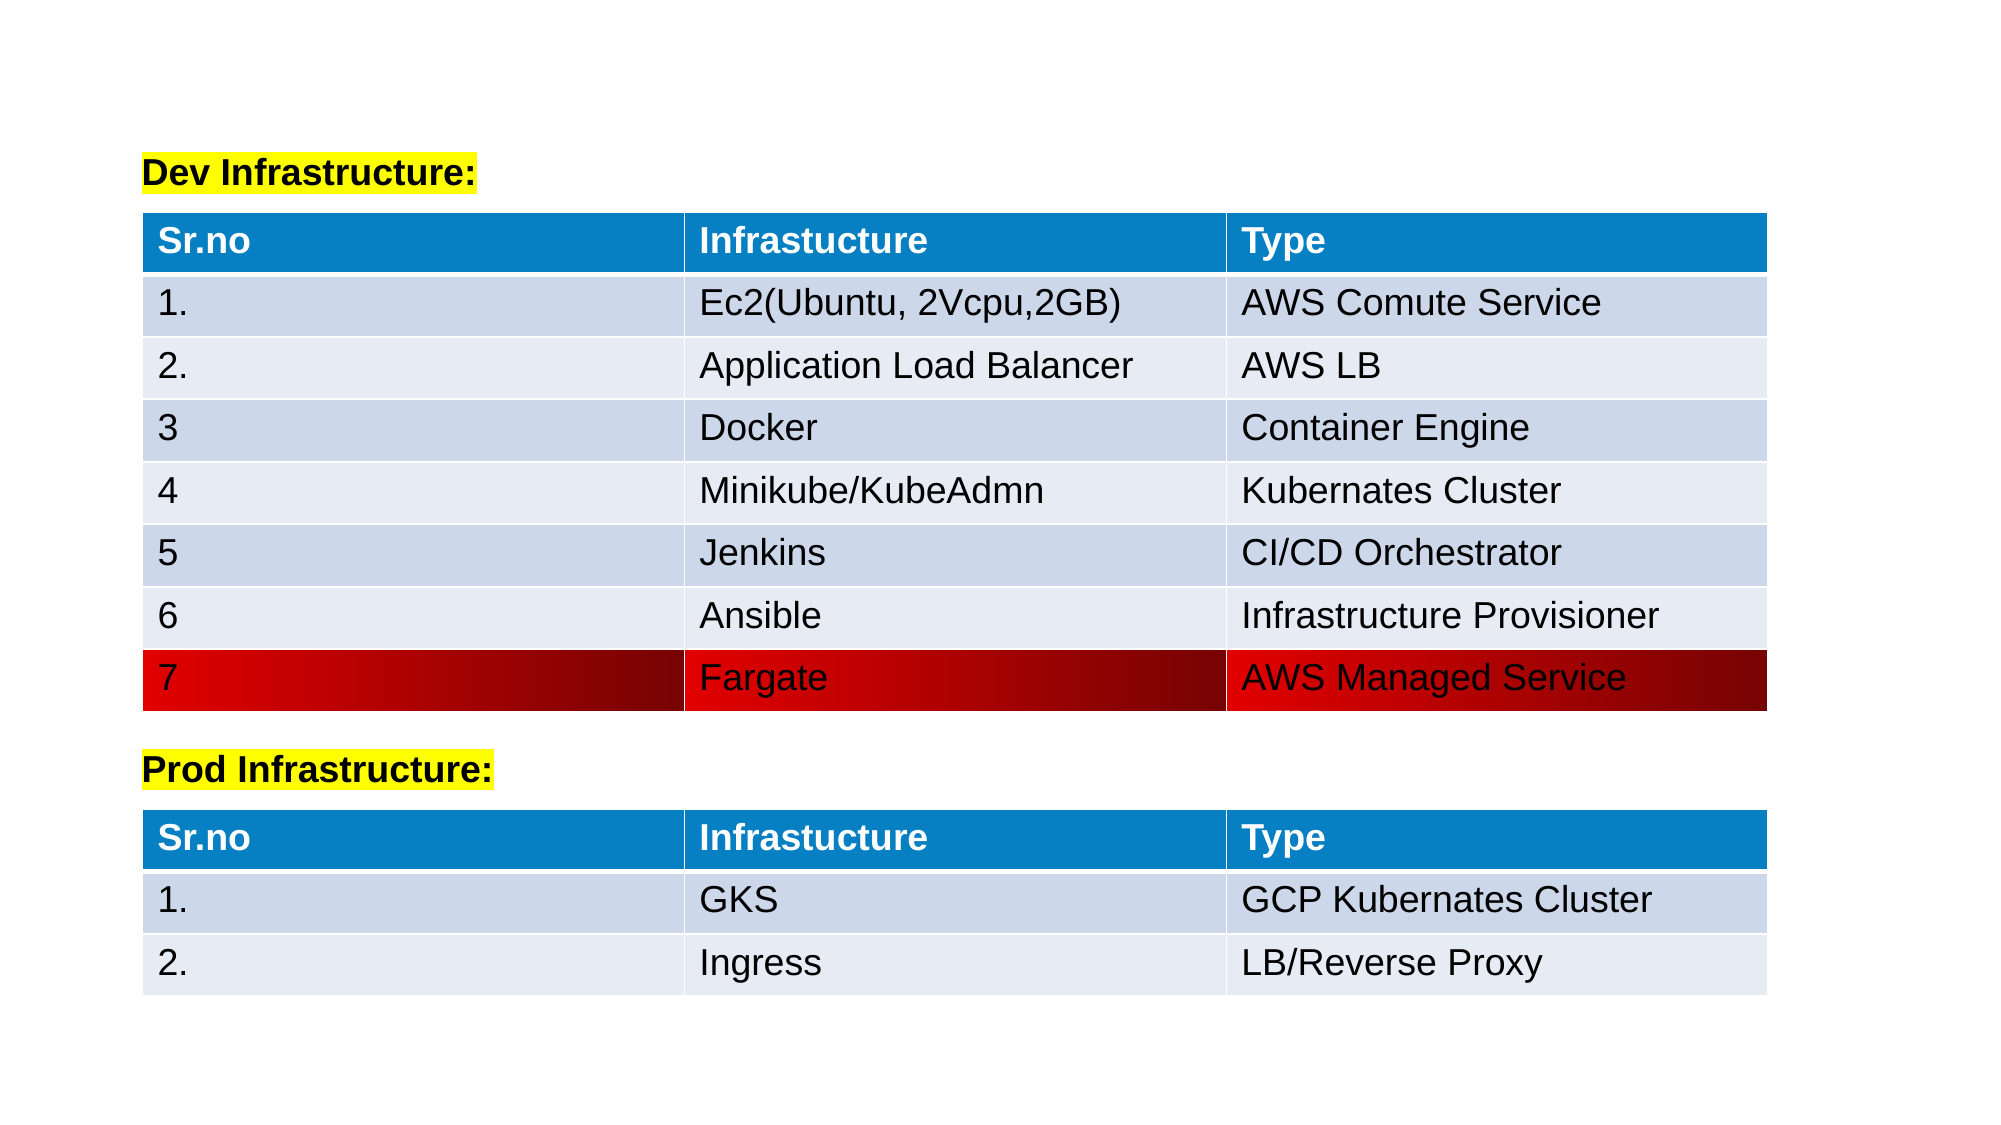

Dev Infrastructure:
| Sr.no | Infrastucture | Type |
| --- | --- | --- |
| 1. | Ec2(Ubuntu, 2Vcpu,2GB) | AWS Comute Service |
| 2. | Application Load Balancer | AWS LB |
| 3 | Docker | Container Engine |
| 4 | Minikube/KubeAdmn | Kubernates Cluster |
| 5 | Jenkins | CI/CD Orchestrator |
| 6 | Ansible | Infrastructure Provisioner |
| 7 | Fargate | AWS Managed Service |
Prod Infrastructure:
| Sr.no | Infrastucture | Type |
| --- | --- | --- |
| 1. | GKS | GCP Kubernates Cluster |
| 2. | Ingress | LB/Reverse Proxy |